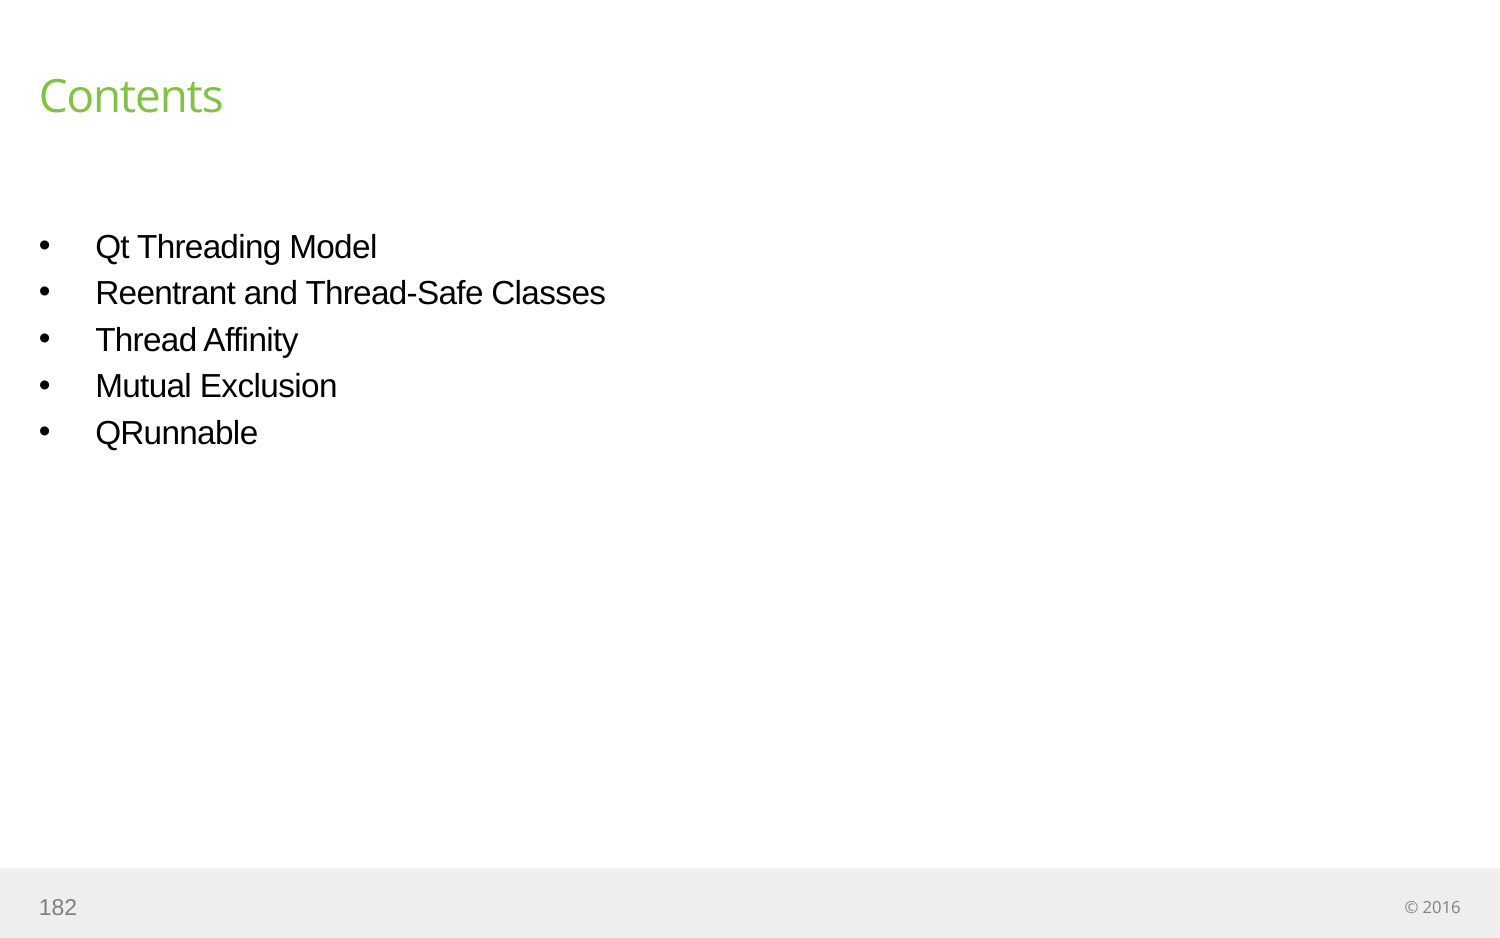

# Contents
Qt Threading Model
Reentrant and Thread-Safe Classes
Thread Affinity
Mutual Exclusion
QRunnable

182
© 2016